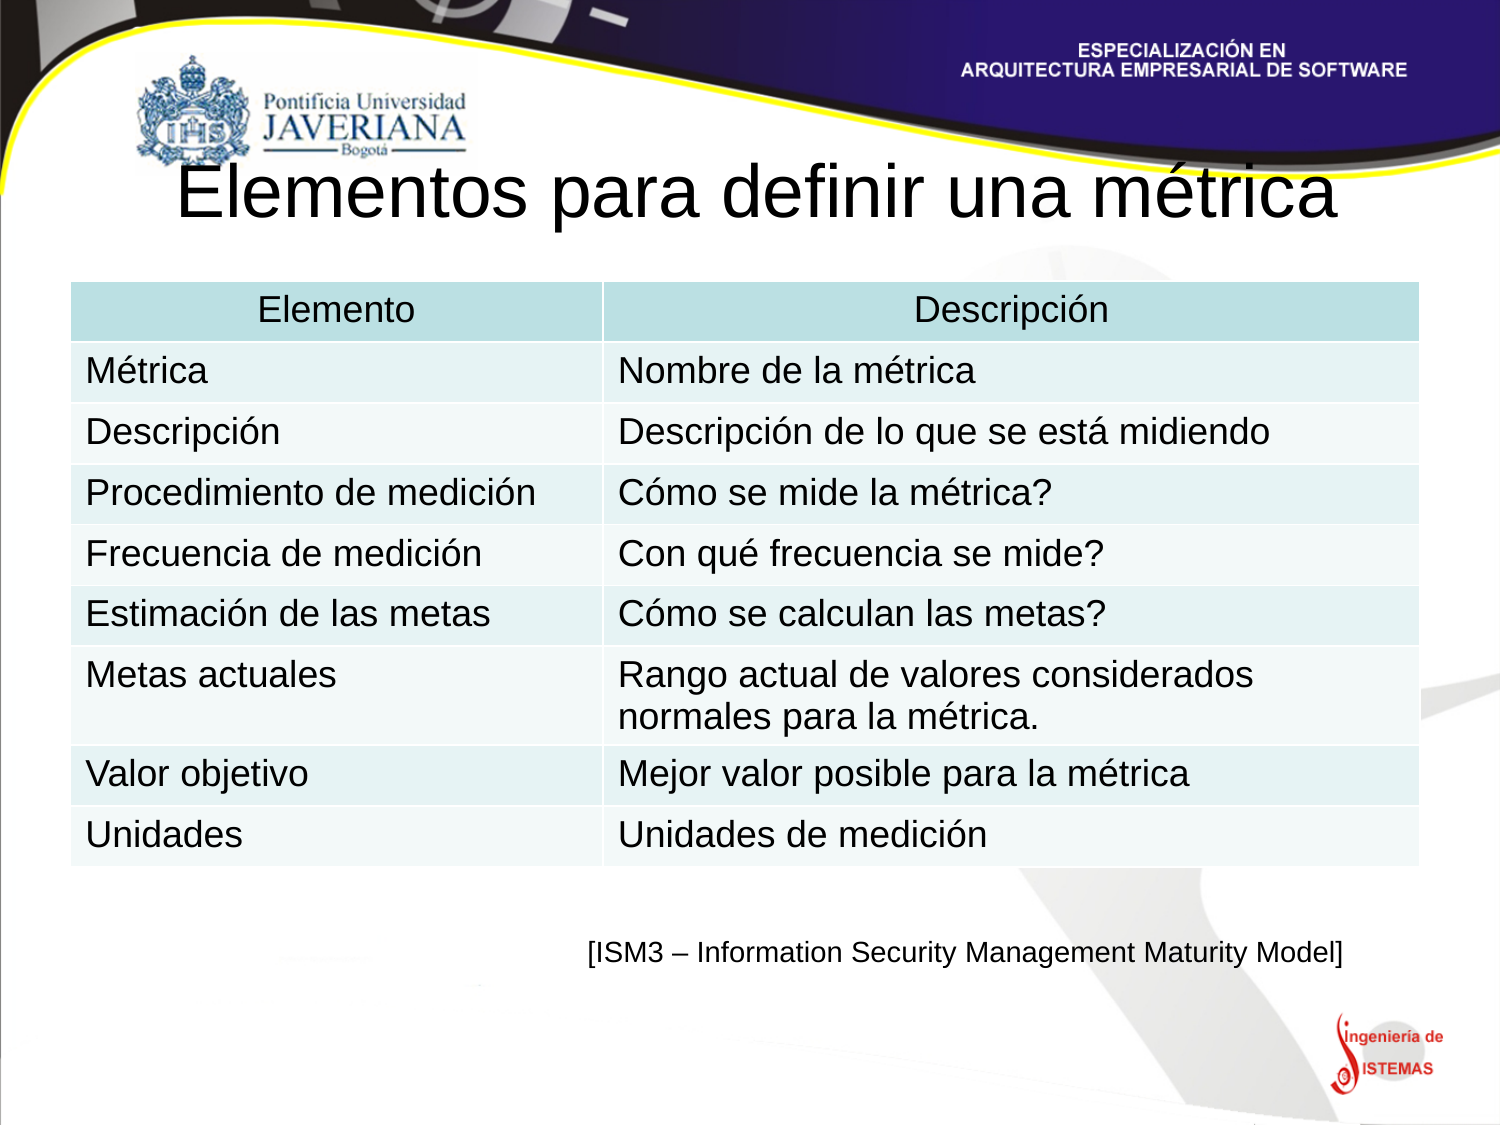

# Elementos para definir una métrica
| Elemento | Descripción |
| --- | --- |
| Métrica | Nombre de la métrica |
| Descripción | Descripción de lo que se está midiendo |
| Procedimiento de medición | Cómo se mide la métrica? |
| Frecuencia de medición | Con qué frecuencia se mide? |
| Estimación de las metas | Cómo se calculan las metas? |
| Metas actuales | Rango actual de valores considerados normales para la métrica. |
| Valor objetivo | Mejor valor posible para la métrica |
| Unidades | Unidades de medición |
[ISM3 – Information Security Management Maturity Model]